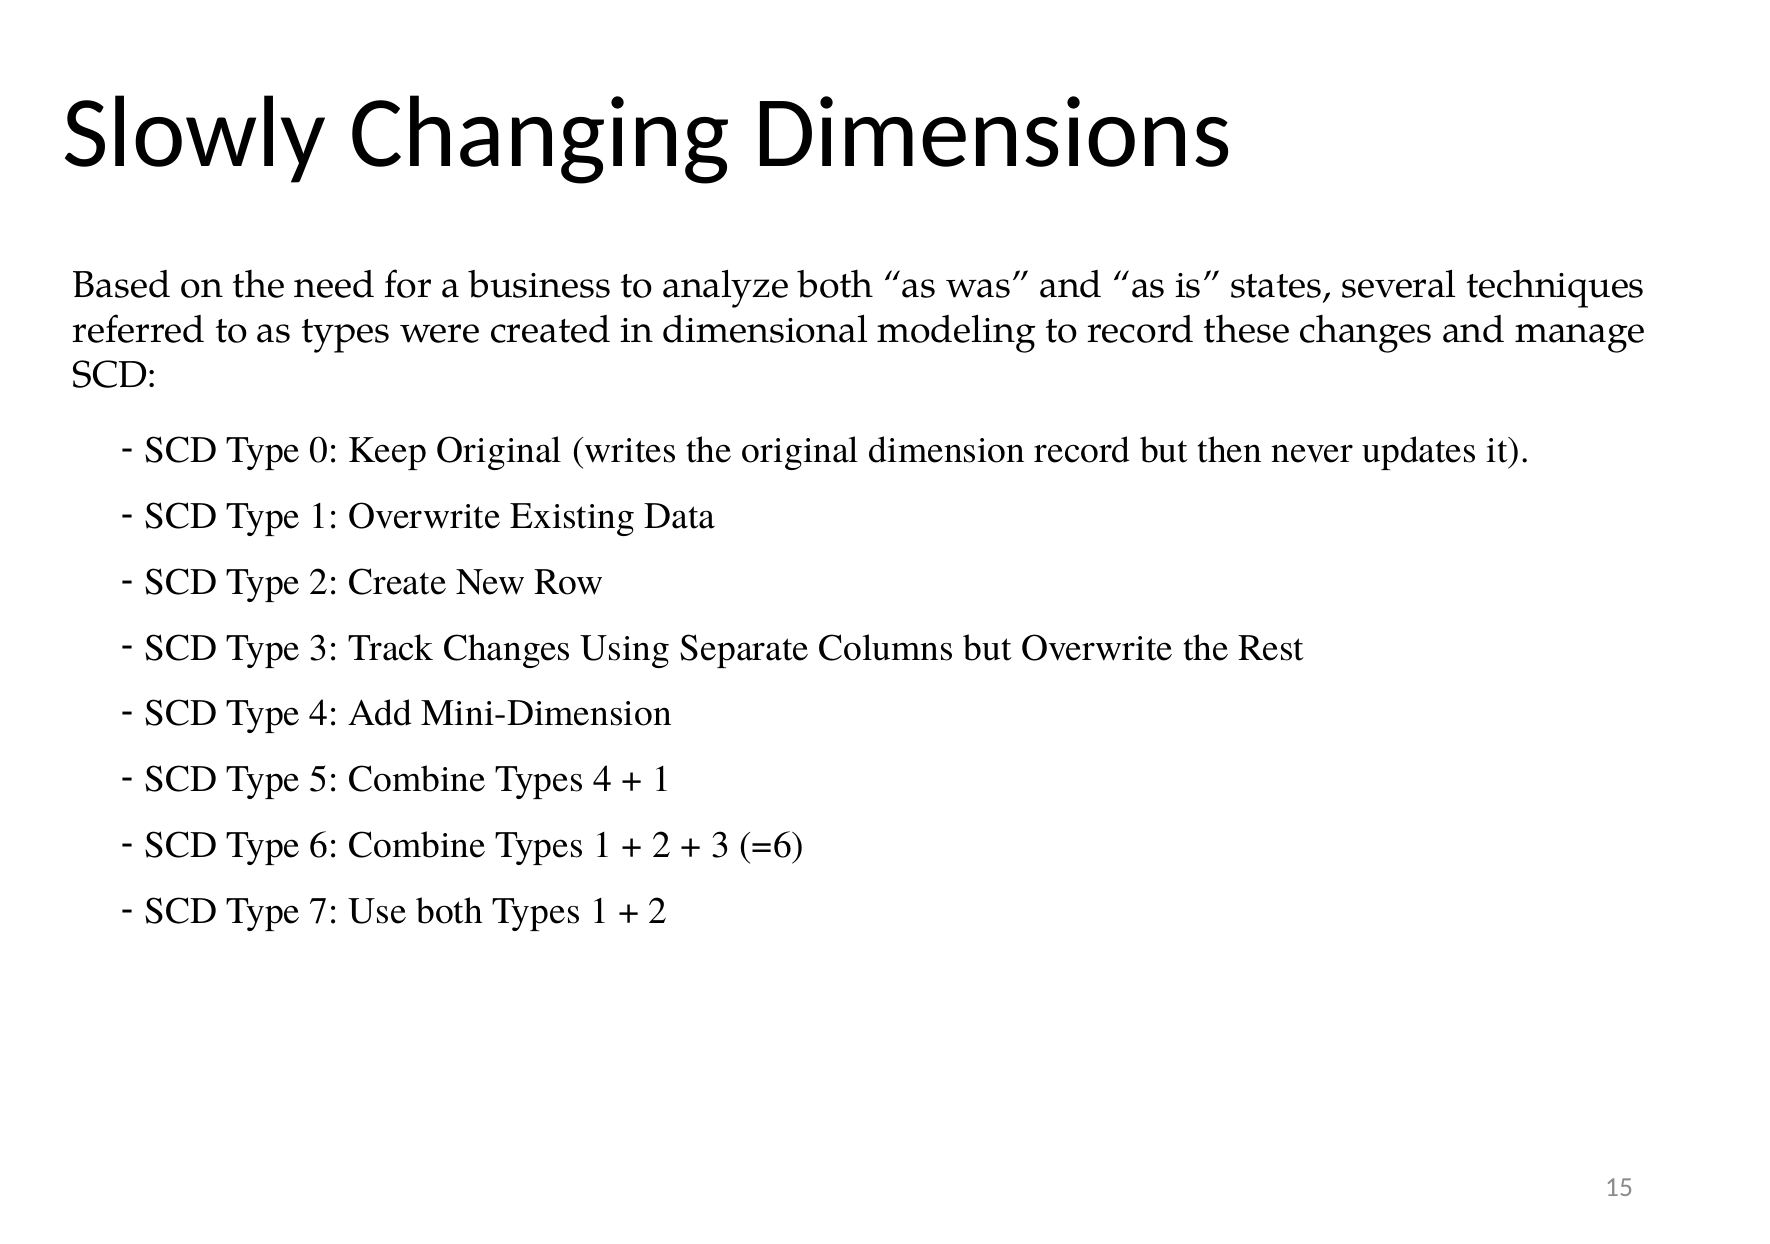

# Slowly Changing Dimensions
Based on the need for a business to analyze both “as was” and “as is” states, several techniques referred to as types were created in dimensional modeling to record these changes and manage SCD:

SCD Type 0: Keep Original (writes the original dimension record but then never updates it).
SCD Type 1: Overwrite Existing Data
SCD Type 2: Create New Row
SCD Type 3: Track Changes Using Separate Columns but Overwrite the Rest
SCD Type 4: Add Mini-Dimension
SCD Type 5: Combine Types 4 + 1
SCD Type 6: Combine Types 1 + 2 + 3 (=6)
SCD Type 7: Use both Types 1 + 2
15